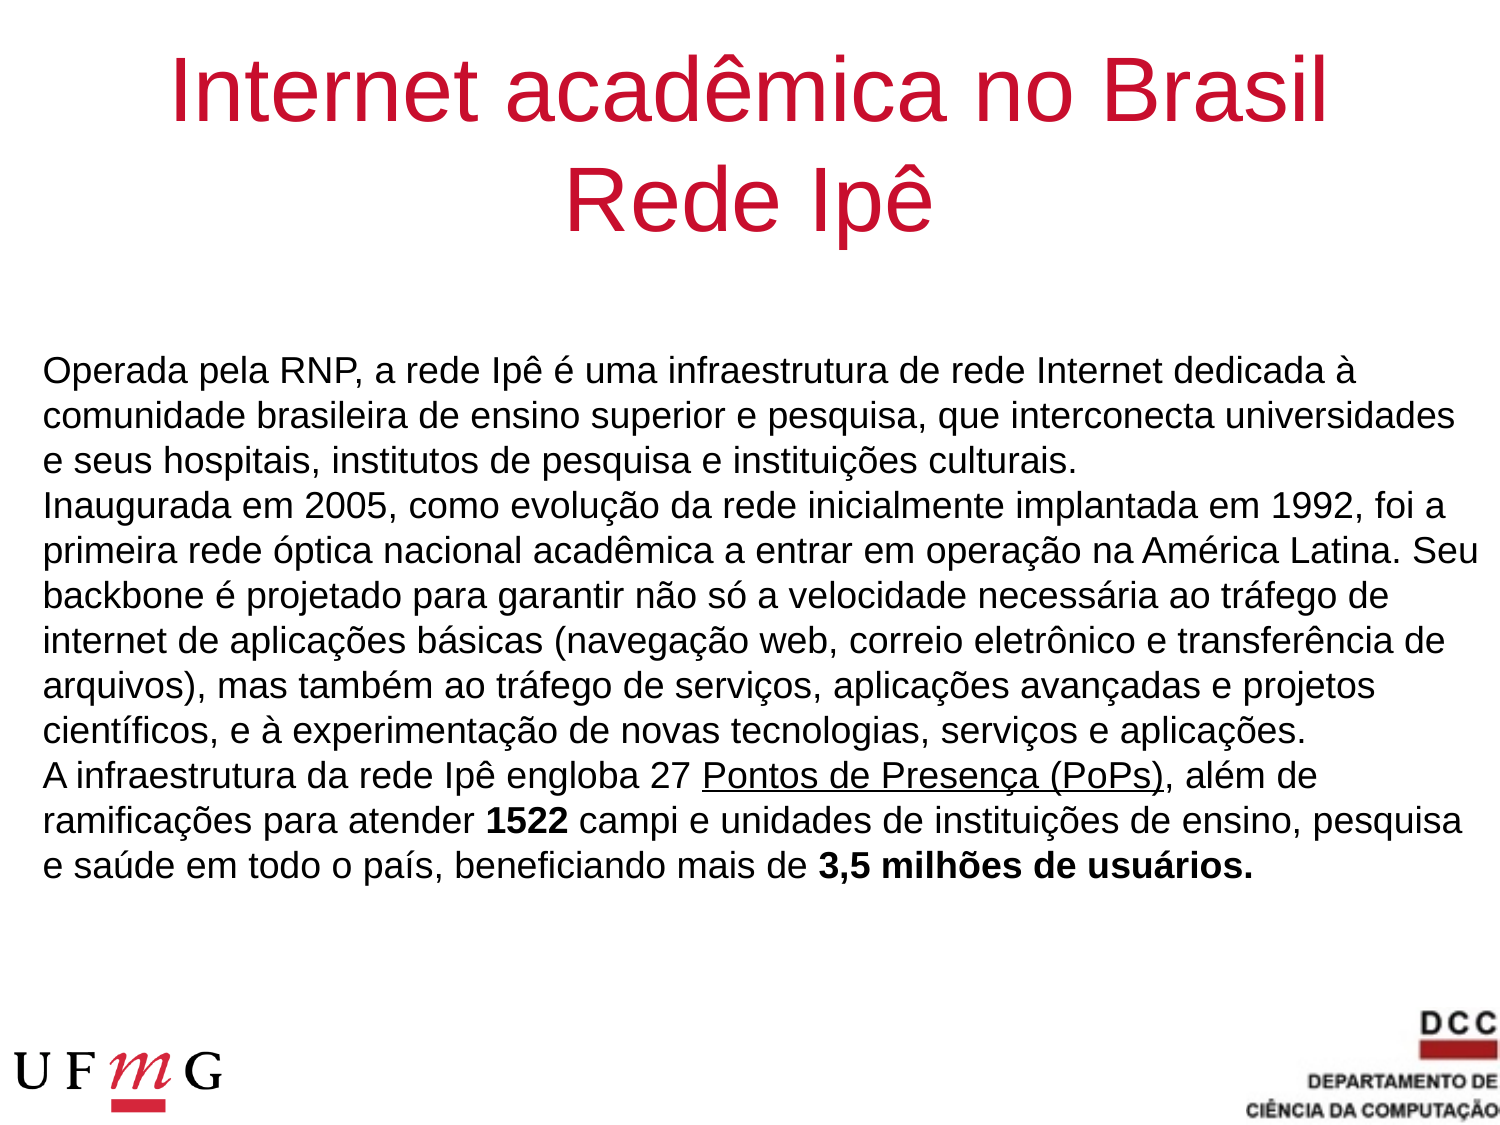

# Internet acadêmica no Brasil Rede Ipê
Operada pela RNP, a rede Ipê é uma infraestrutura de rede Internet dedicada à comunidade brasileira de ensino superior e pesquisa, que interconecta universidades e seus hospitais, institutos de pesquisa e instituições culturais.
Inaugurada em 2005, como evolução da rede inicialmente implantada em 1992, foi a primeira rede óptica nacional acadêmica a entrar em operação na América Latina. Seu backbone é projetado para garantir não só a velocidade necessária ao tráfego de internet de aplicações básicas (navegação web, correio eletrônico e transferência de arquivos), mas também ao tráfego de serviços, aplicações avançadas e projetos científicos, e à experimentação de novas tecnologias, serviços e aplicações.
A infraestrutura da rede Ipê engloba 27 Pontos de Presença (PoPs), além de ramificações para atender 1522 campi e unidades de instituições de ensino, pesquisa e saúde em todo o país, beneficiando mais de 3,5 milhões de usuários.